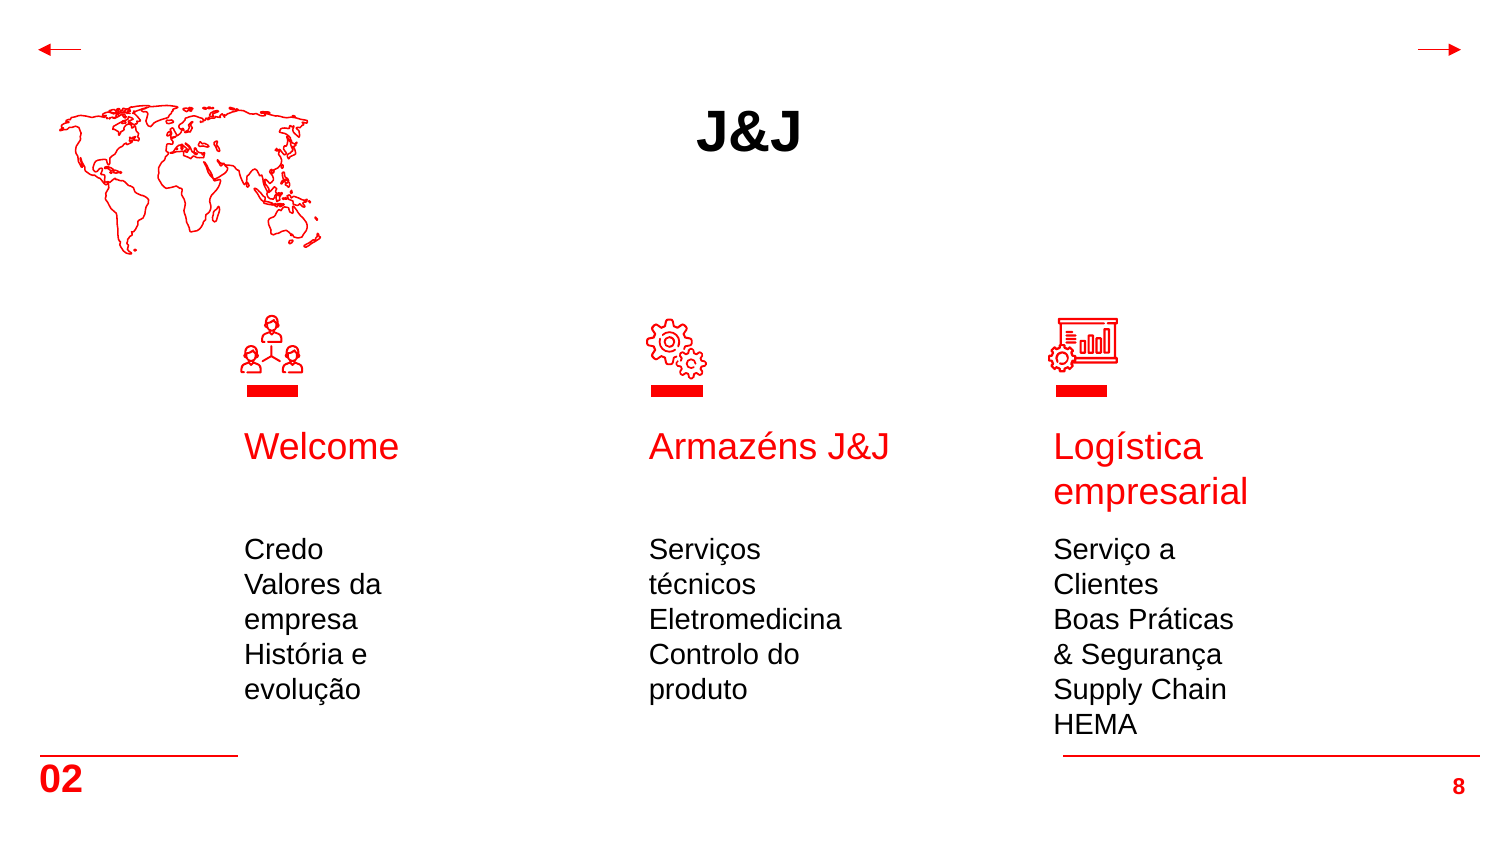

J&J

Logística empresarial
Welcome
Armazéns J&J
Credo
Valores da empresa
História e evolução
Serviços técnicos
Eletromedicina
Controlo do produto

Serviço a Clientes
Boas Práticas & Segurança
Supply Chain
HEMA

02